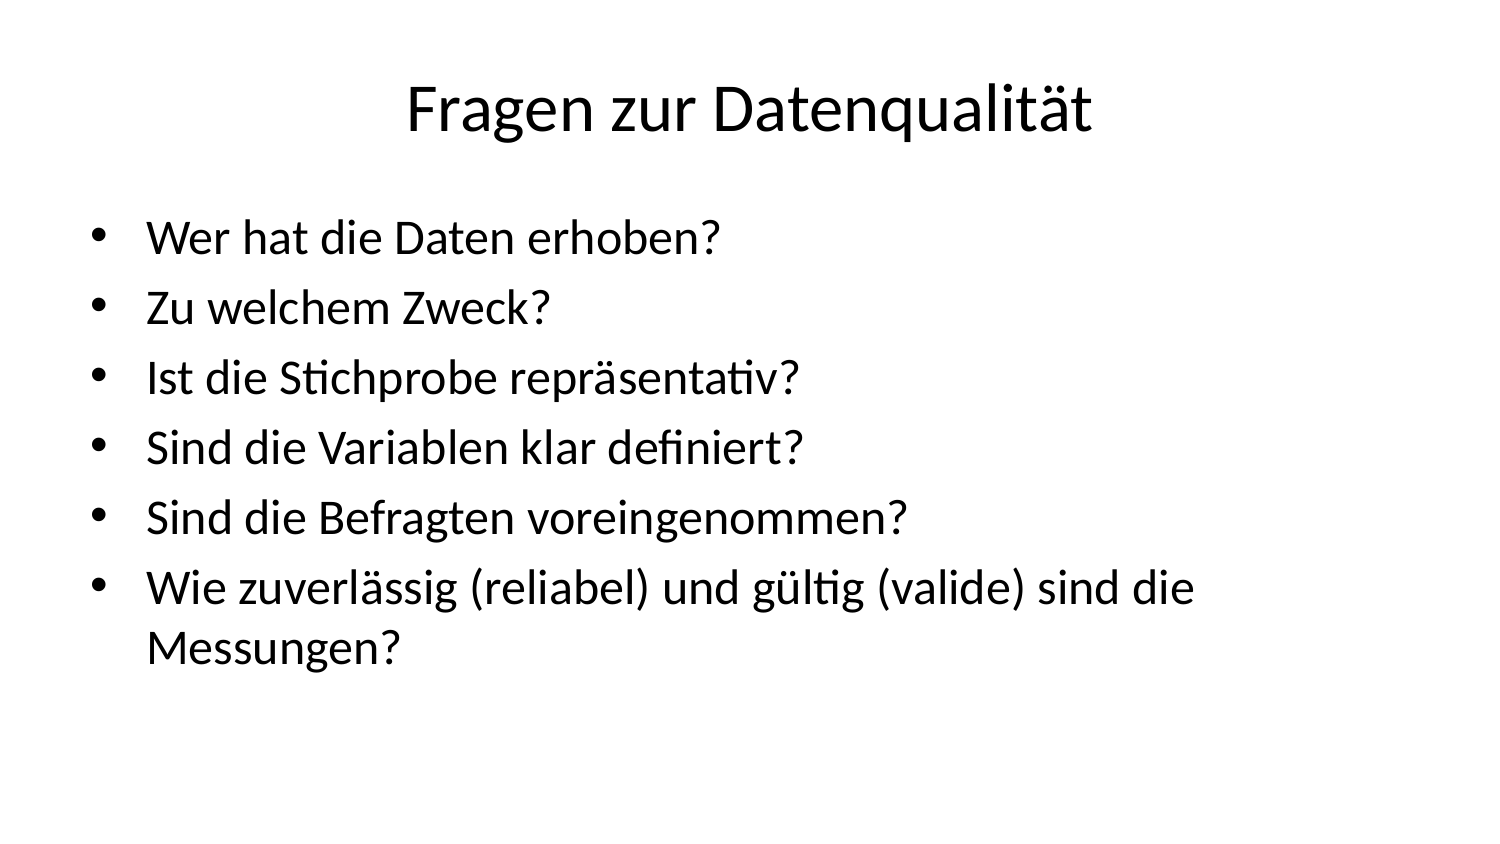

# Fragen zur Datenqualität
Wer hat die Daten erhoben?
Zu welchem Zweck?
Ist die Stichprobe repräsentativ?
Sind die Variablen klar definiert?
Sind die Befragten voreingenommen?
Wie zuverlässig (reliabel) und gültig (valide) sind die Messungen?